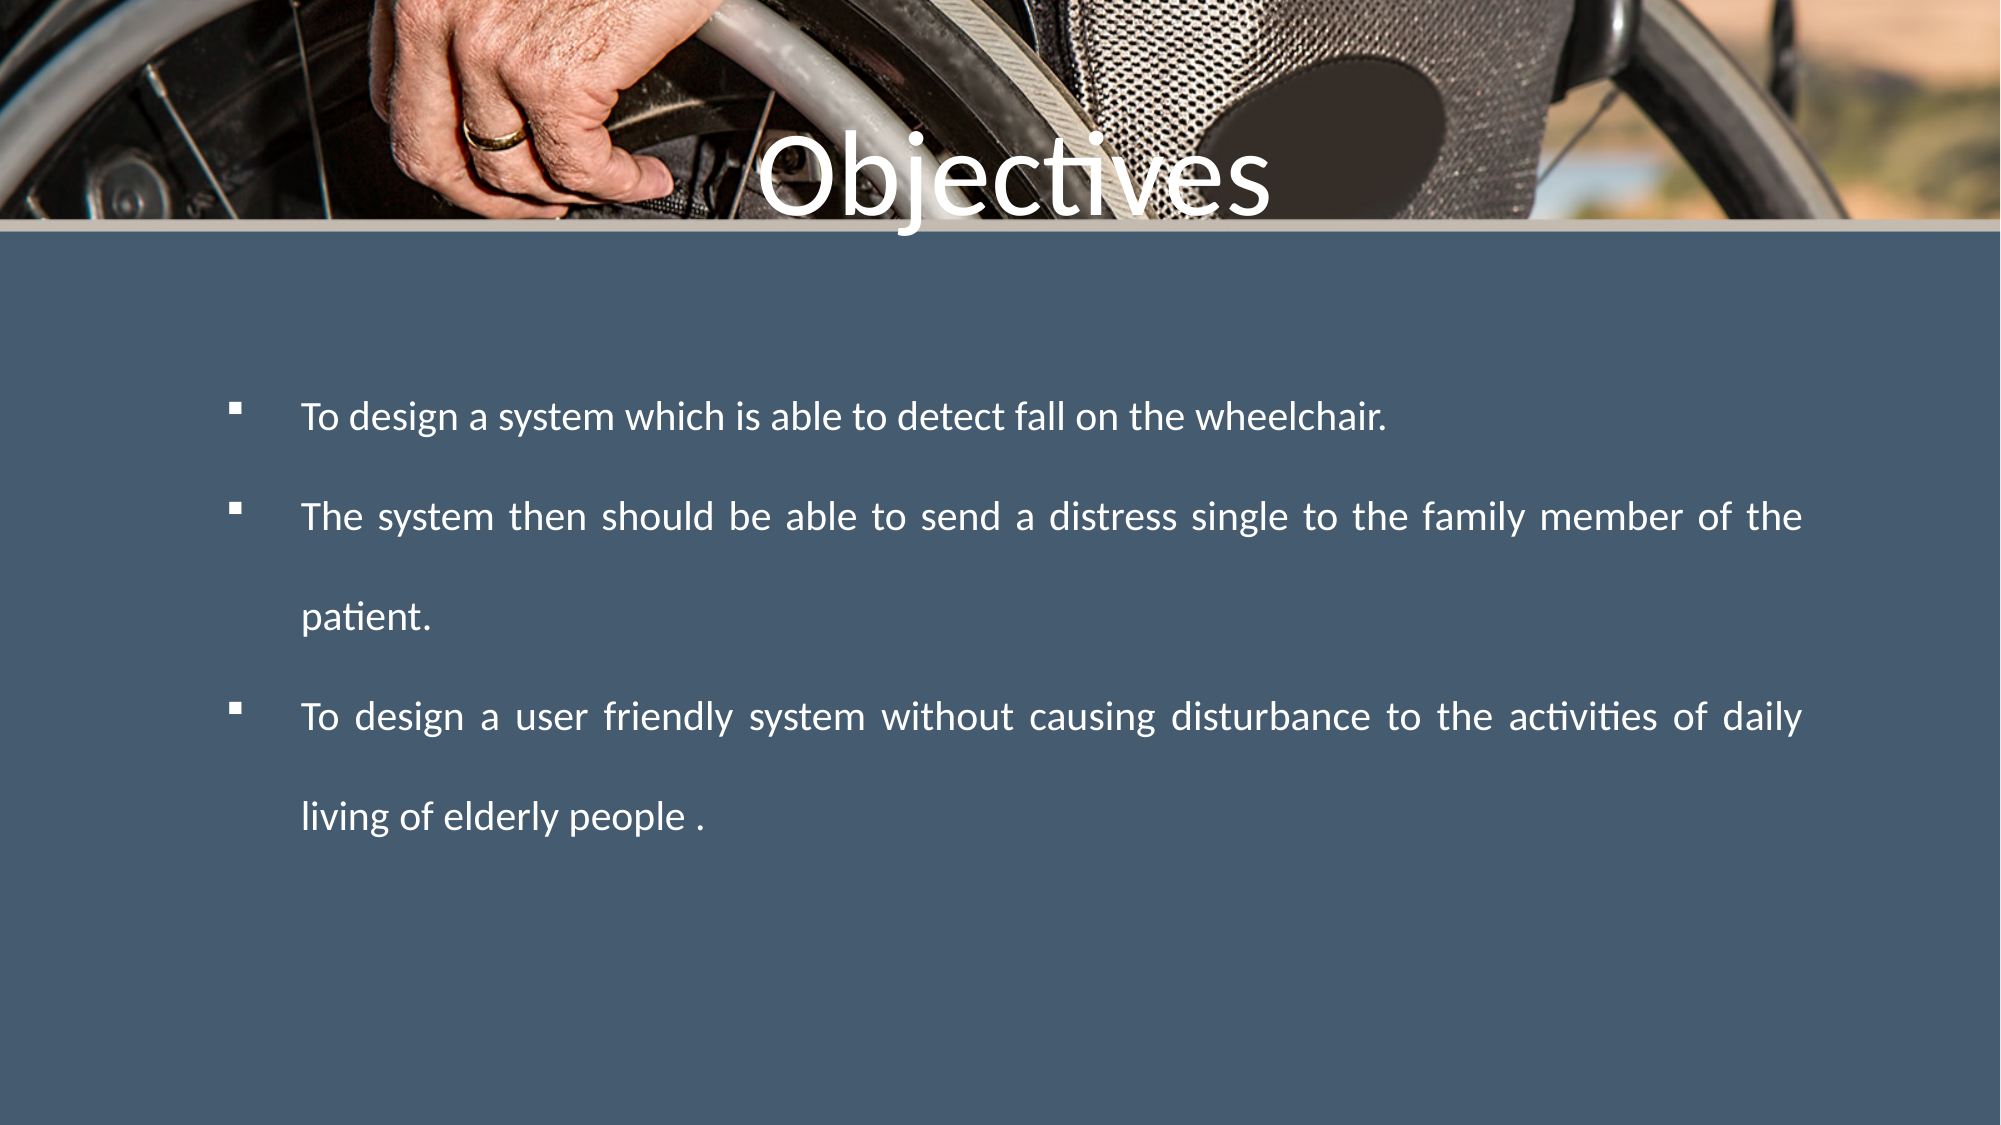

# Objectives
To design a system which is able to detect fall on the wheelchair.
The system then should be able to send a distress single to the family member of the patient.
To design a user friendly system without causing disturbance to the activities of daily living of elderly people .